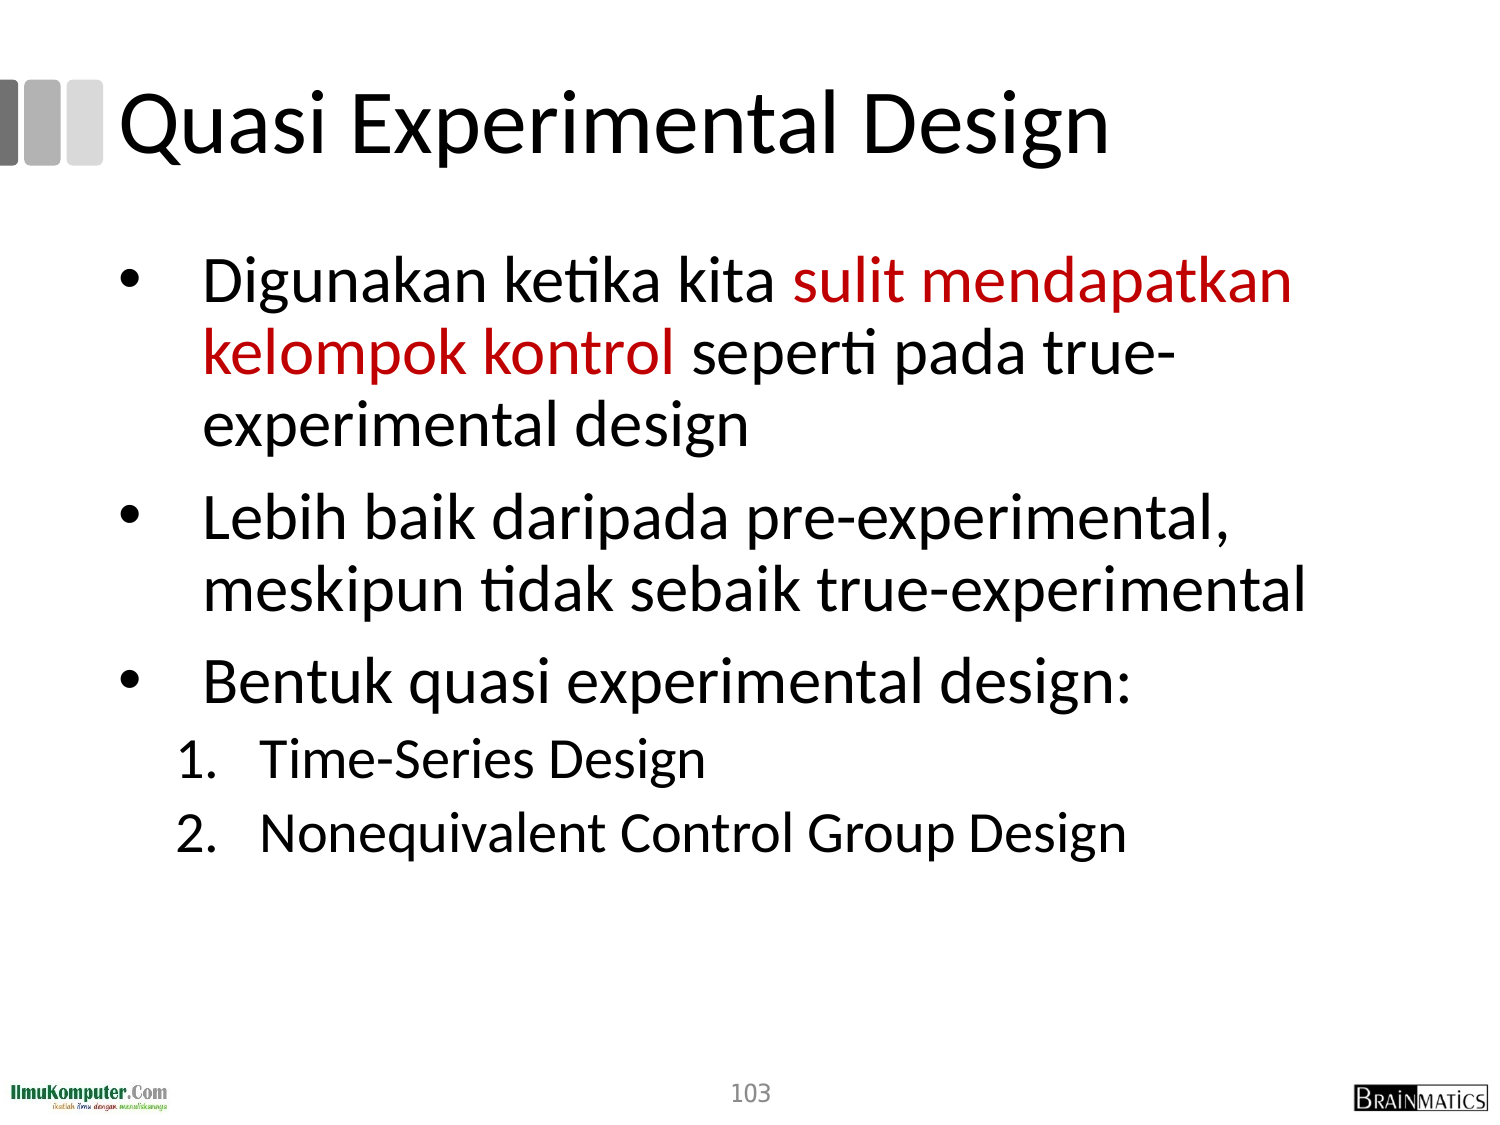

# Quasi Experimental Design
Digunakan ketika kita sulit mendapatkan kelompok kontrol seperti pada true-experimental design
Lebih baik daripada pre-experimental, meskipun tidak sebaik true-experimental
Bentuk quasi experimental design:
Time-Series Design
Nonequivalent Control Group Design
103